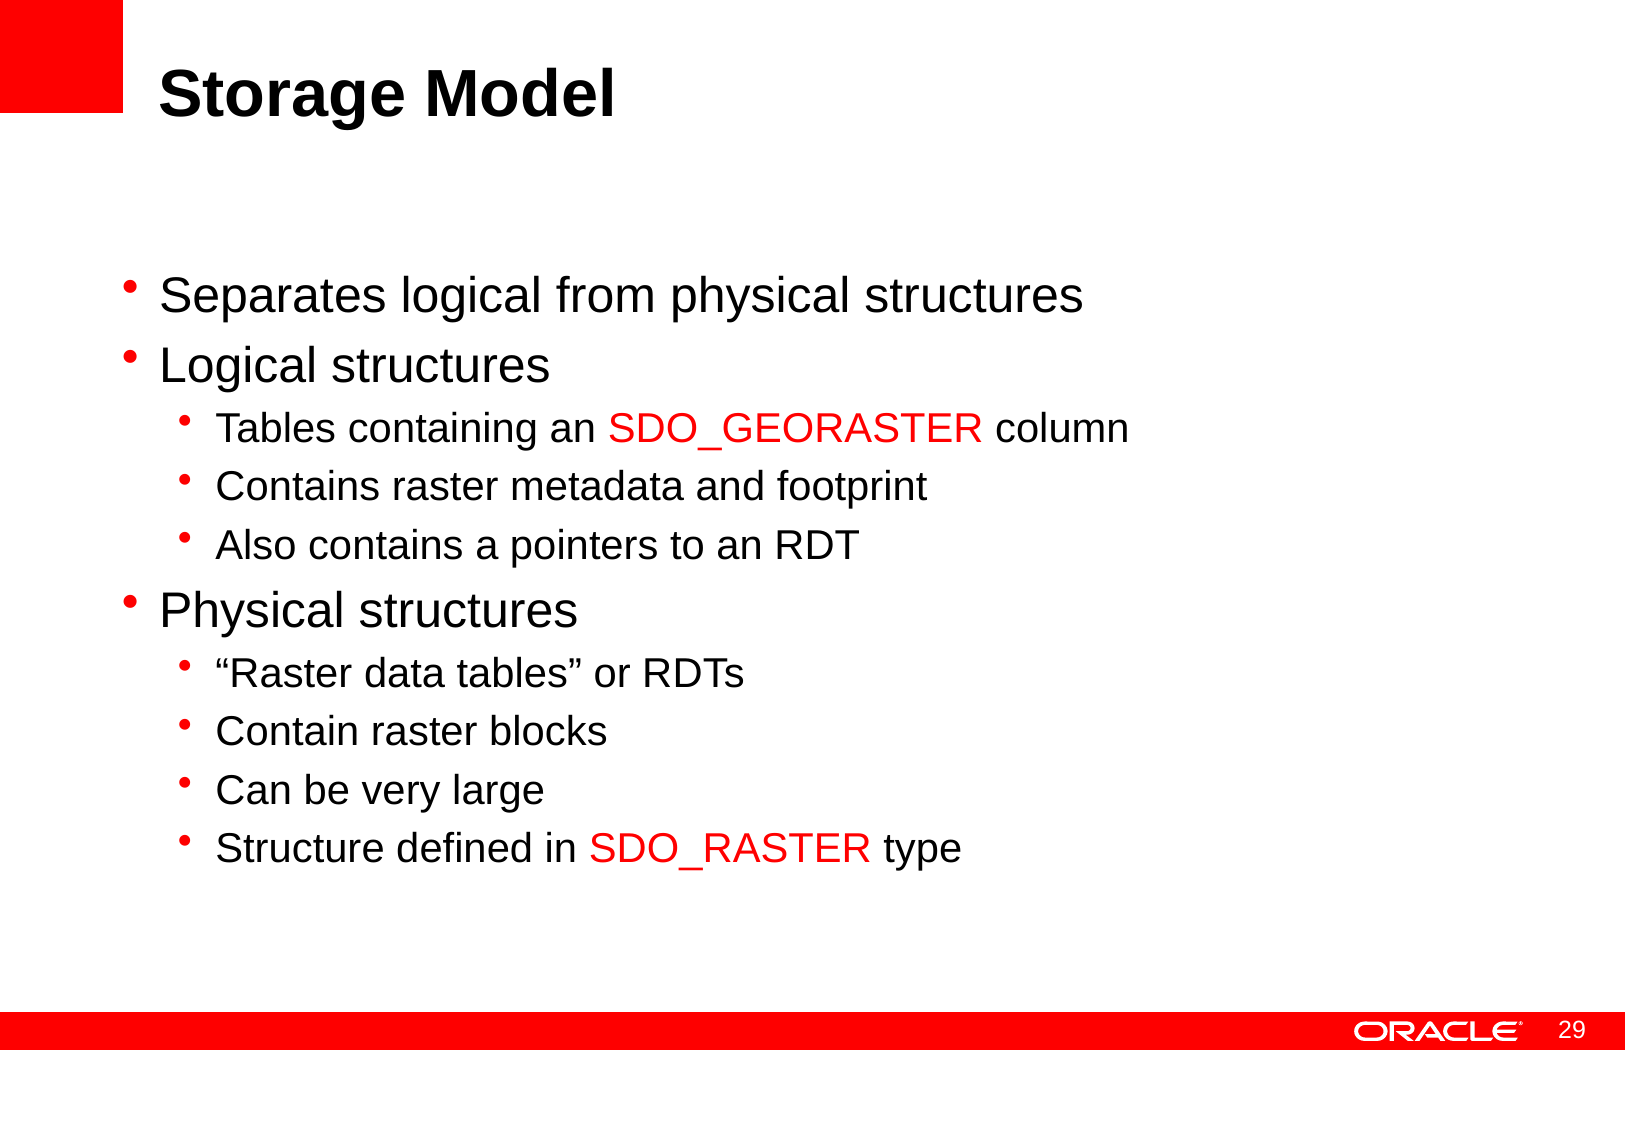

# Storage Model
Separates logical from physical structures
Logical structures
Tables containing an SDO_GEORASTER column
Contains raster metadata and footprint
Also contains a pointers to an RDT
Physical structures
“Raster data tables” or RDTs
Contain raster blocks
Can be very large
Structure defined in SDO_RASTER type